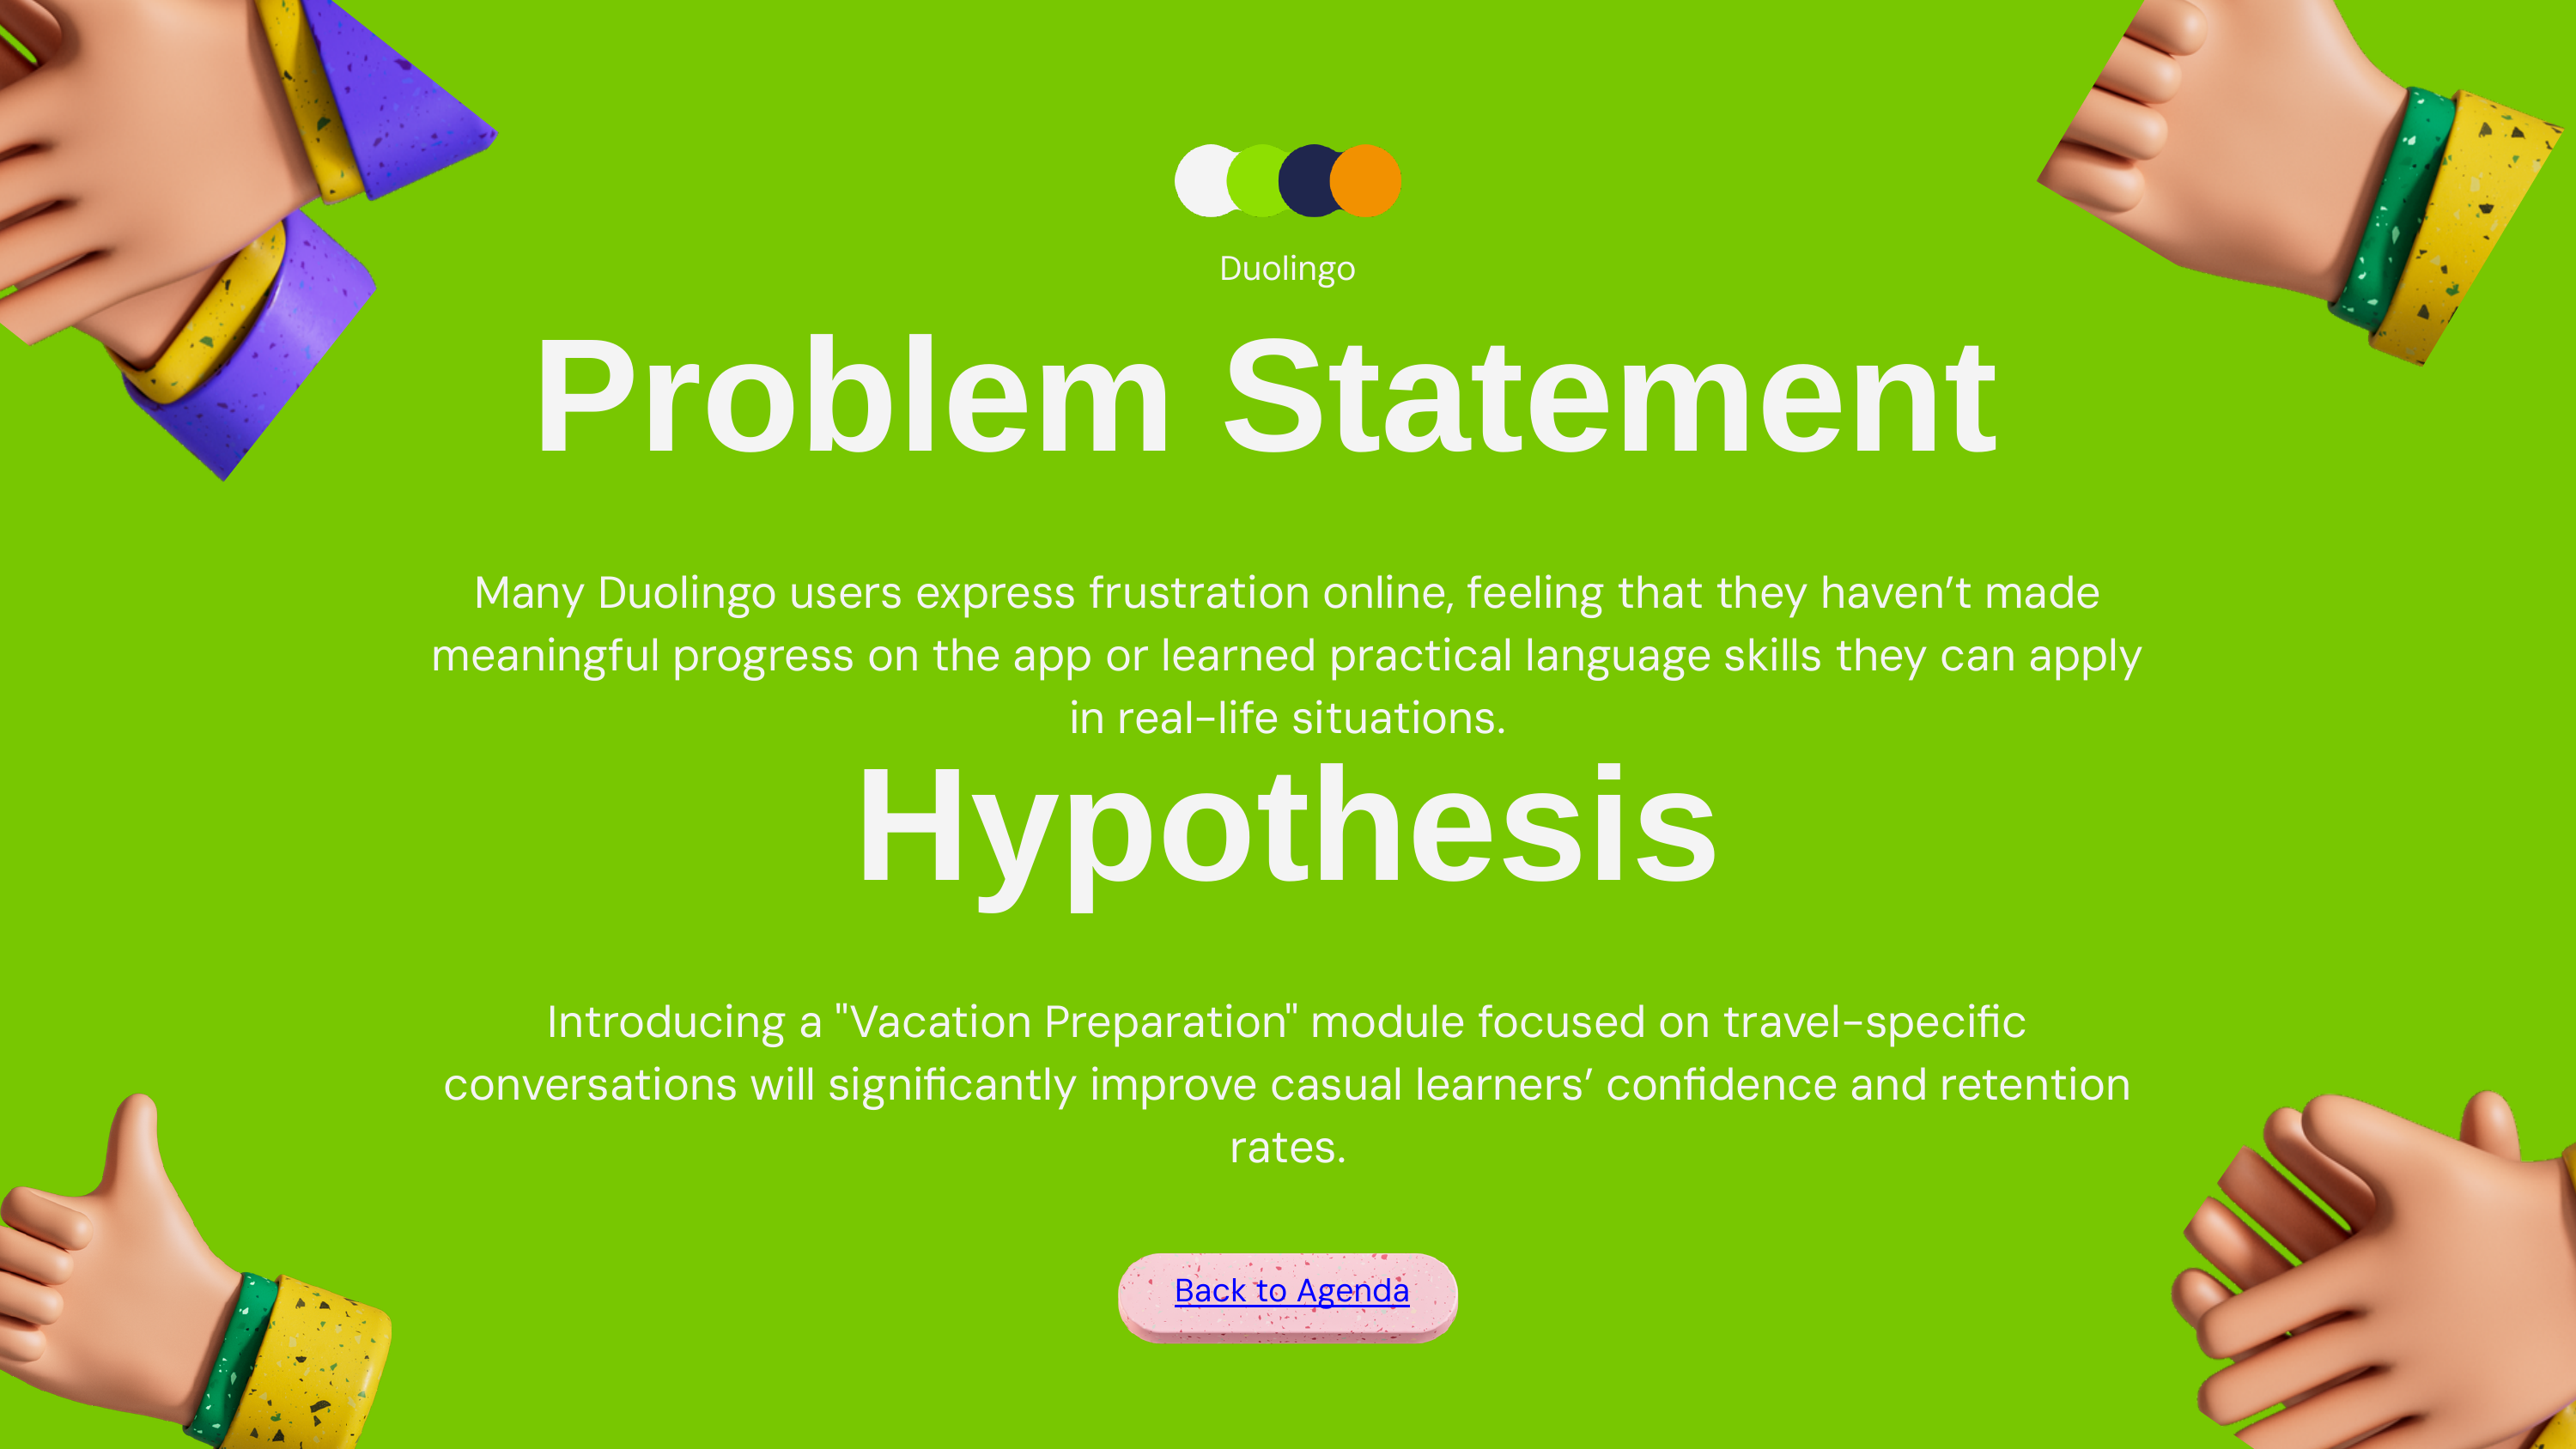

Duolingo
Problem Statement
Many Duolingo users express frustration online, feeling that they haven’t made meaningful progress on the app or learned practical language skills they can apply in real-life situations.
Hypothesis
Introducing a "Vacation Preparation" module focused on travel-specific conversations will significantly improve casual learners’ confidence and retention rates.

Back to Agenda